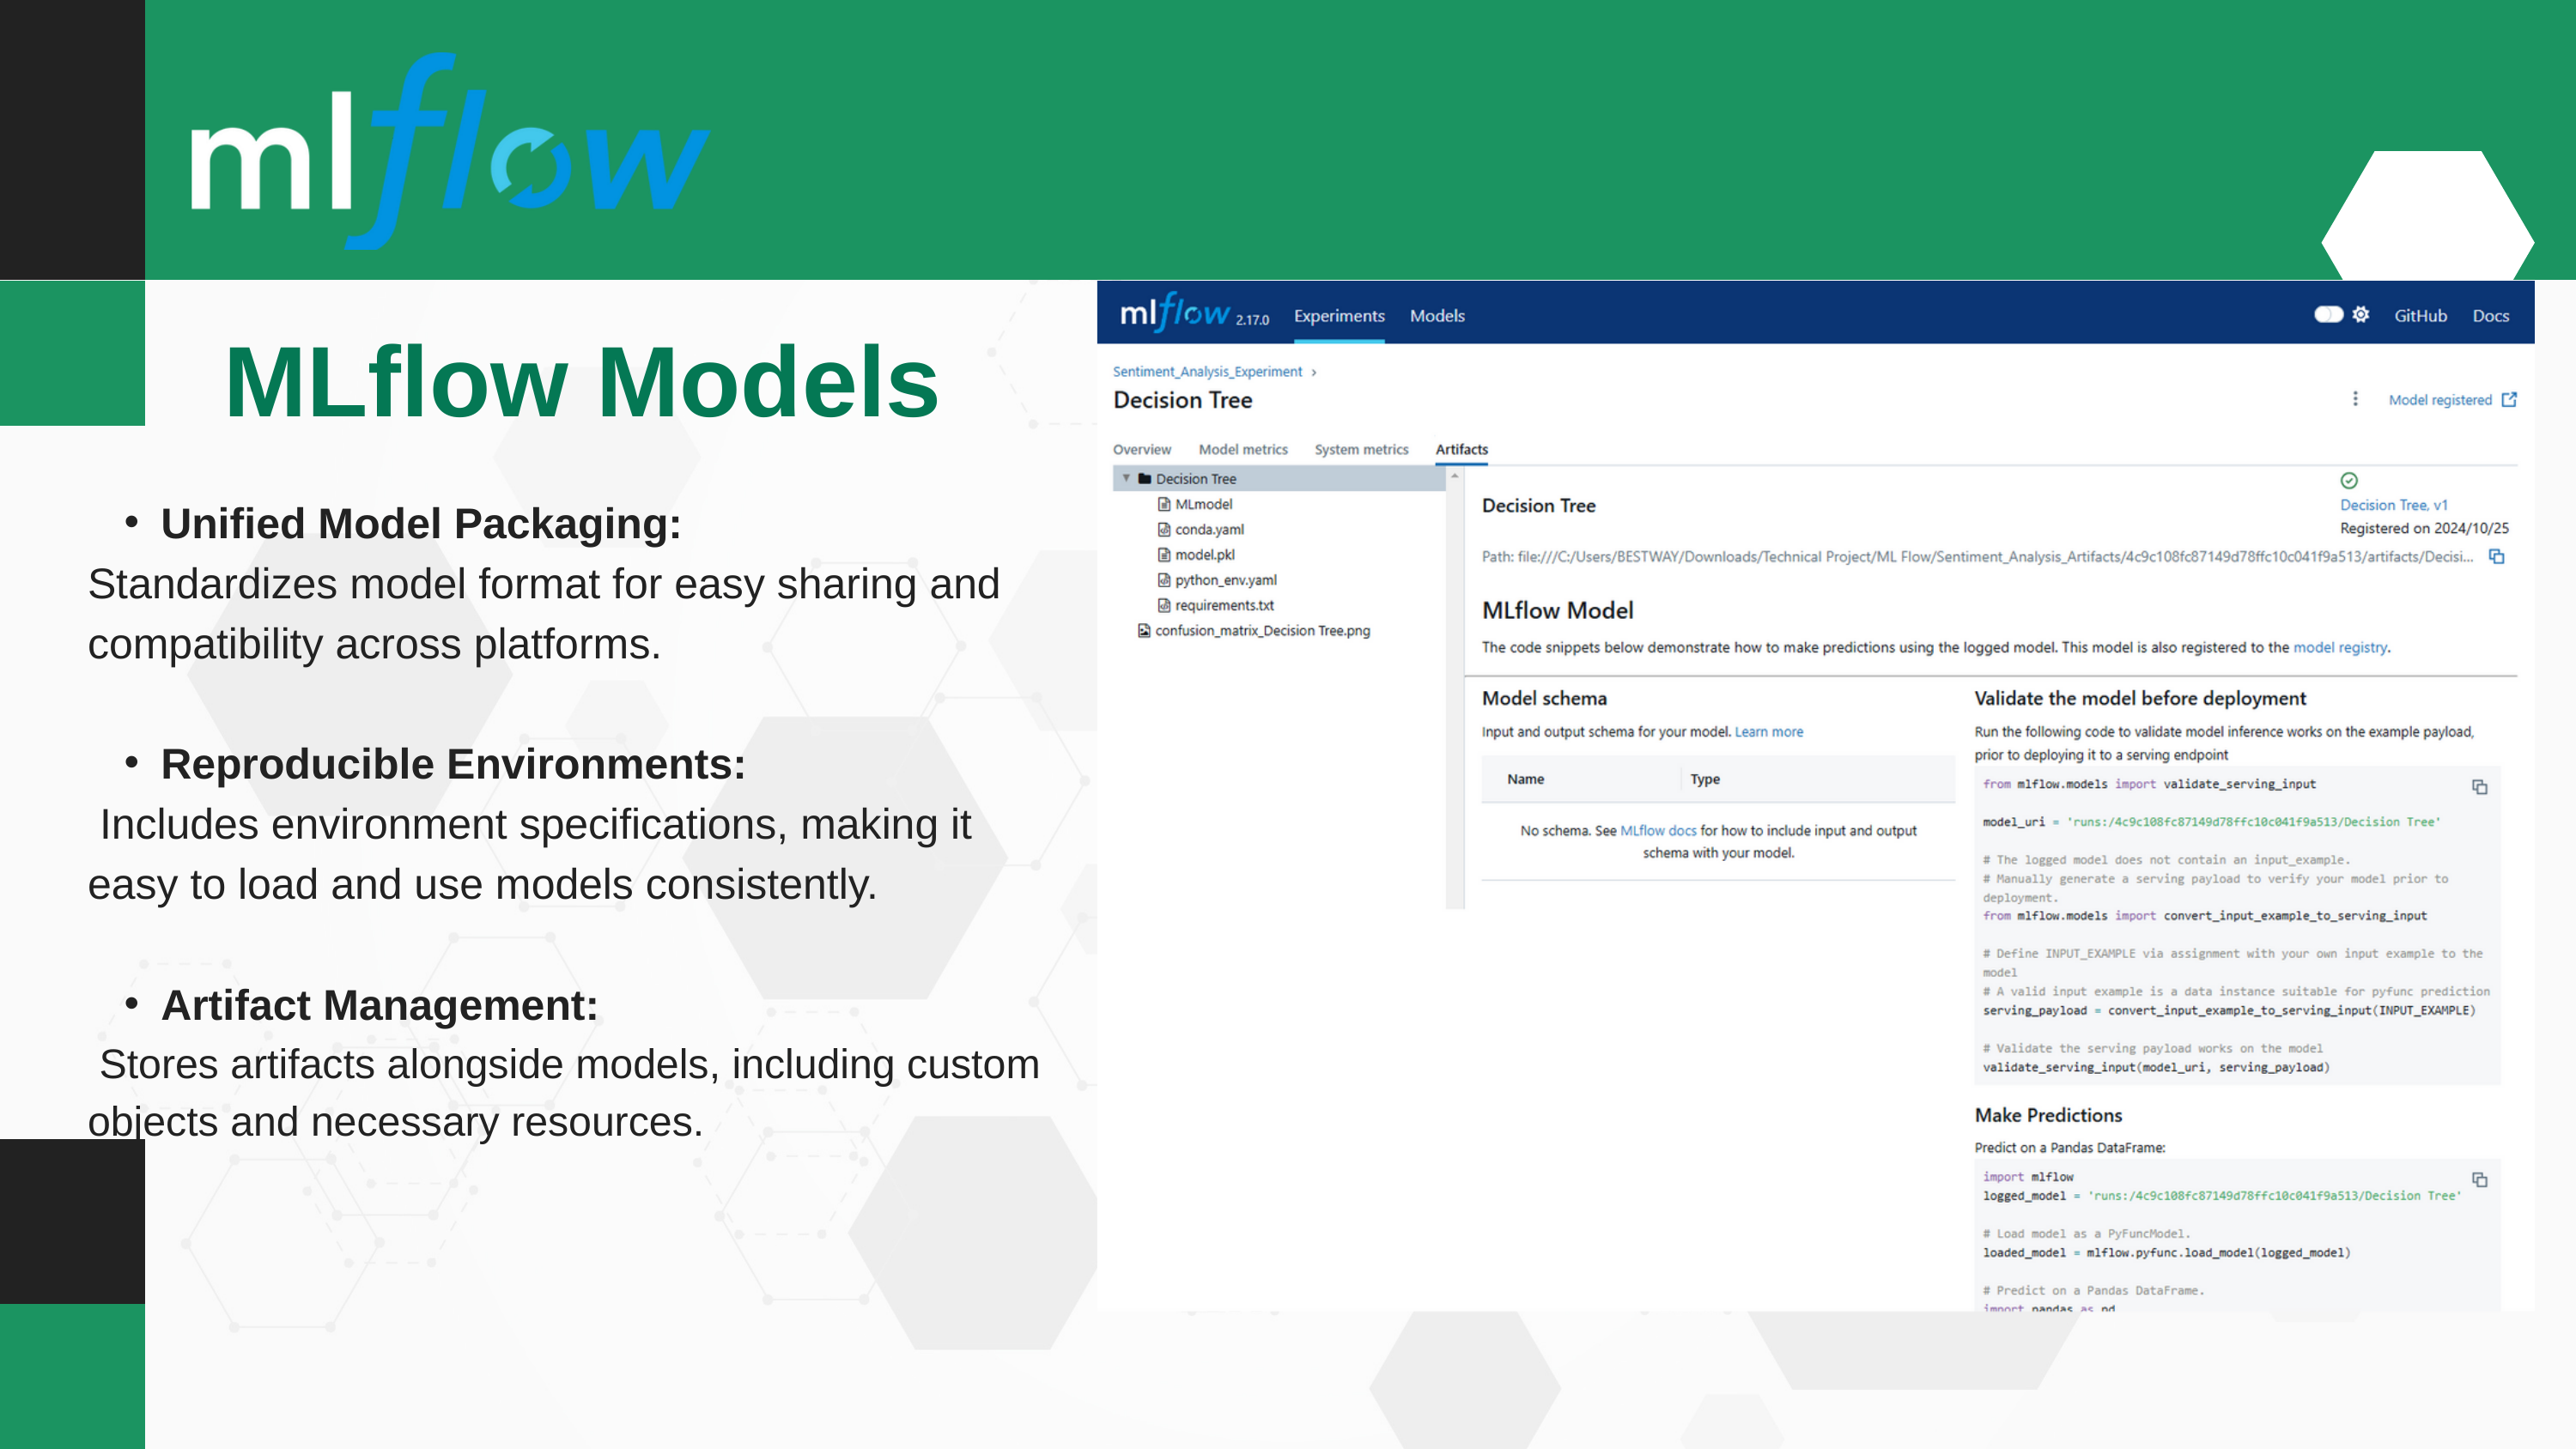

MLflow Models
Unified Model Packaging:
Standardizes model format for easy sharing and compatibility across platforms.

Reproducible Environments:
 Includes environment specifications, making it easy to load and use models consistently.

Artifact Management:
 Stores artifacts alongside models, including custom objects and necessary resources.